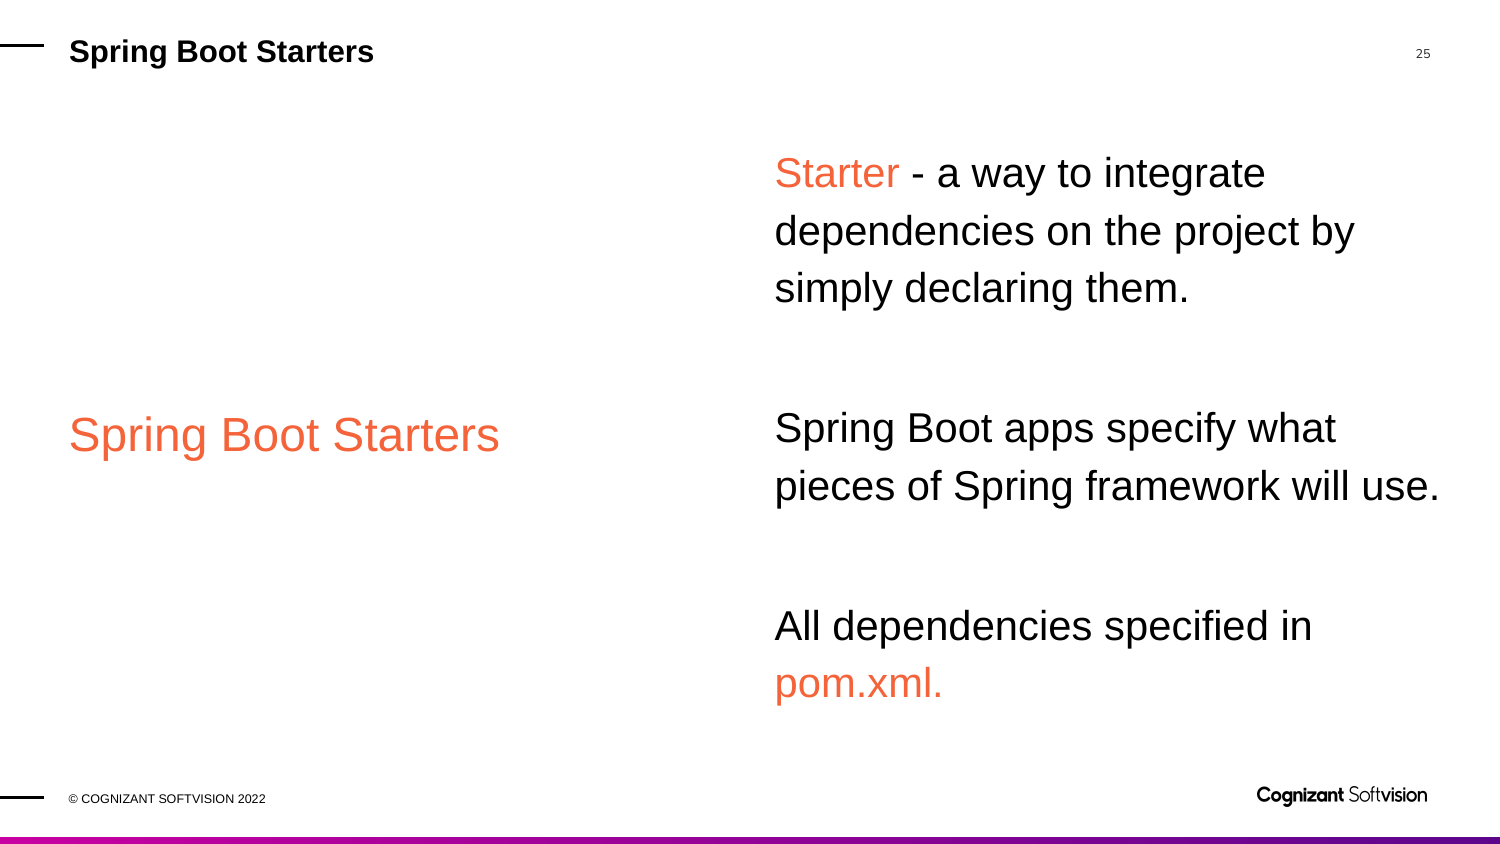

# Spring Boot Starters

Spring Boot Starters

Starter - a way to integrate dependencies on the project by simply declaring them.

Spring Boot apps specify what pieces of Spring framework will use.

All dependencies specified in pom.xml.